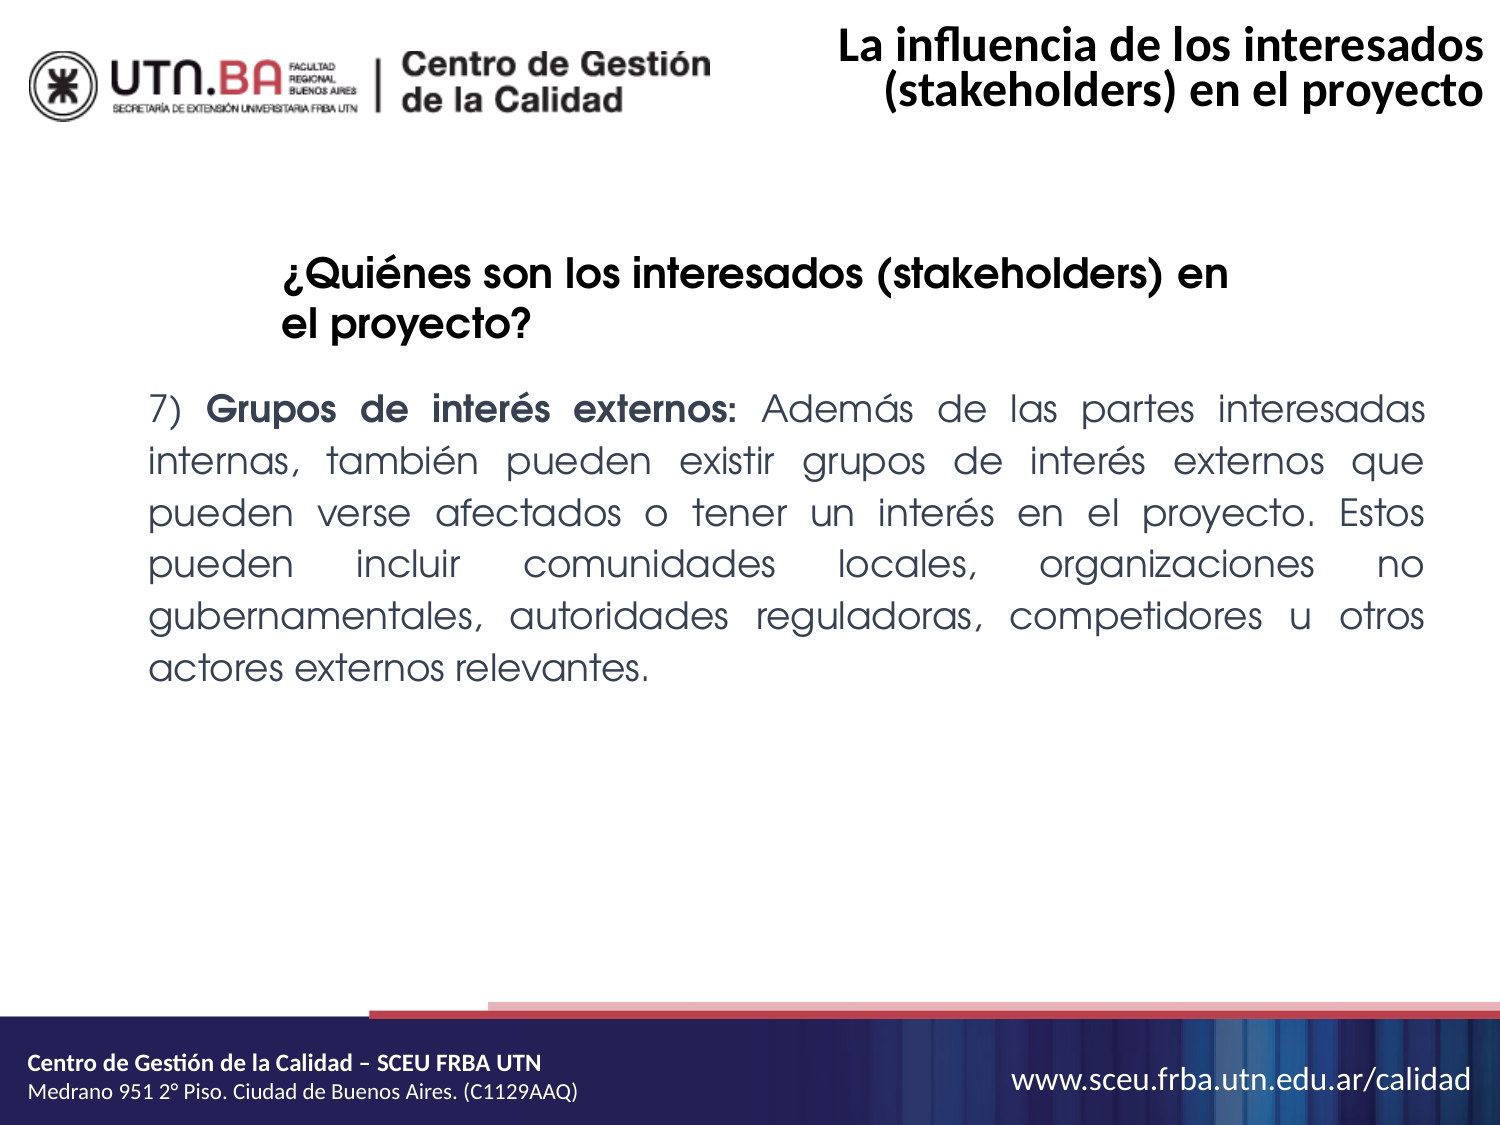

La influencia de los interesados (stakeholders) en el proyecto
¿Quiénes son los interesados (stakeholders) en el proyecto?
7) Grupos de interés externos: Además de las partes interesadas internas, también pueden existir grupos de interés externos que pueden verse afectados o tener un interés en el proyecto. Estos pueden incluir comunidades locales, organizaciones no gubernamentales, autoridades reguladoras, competidores u otros actores externos relevantes.